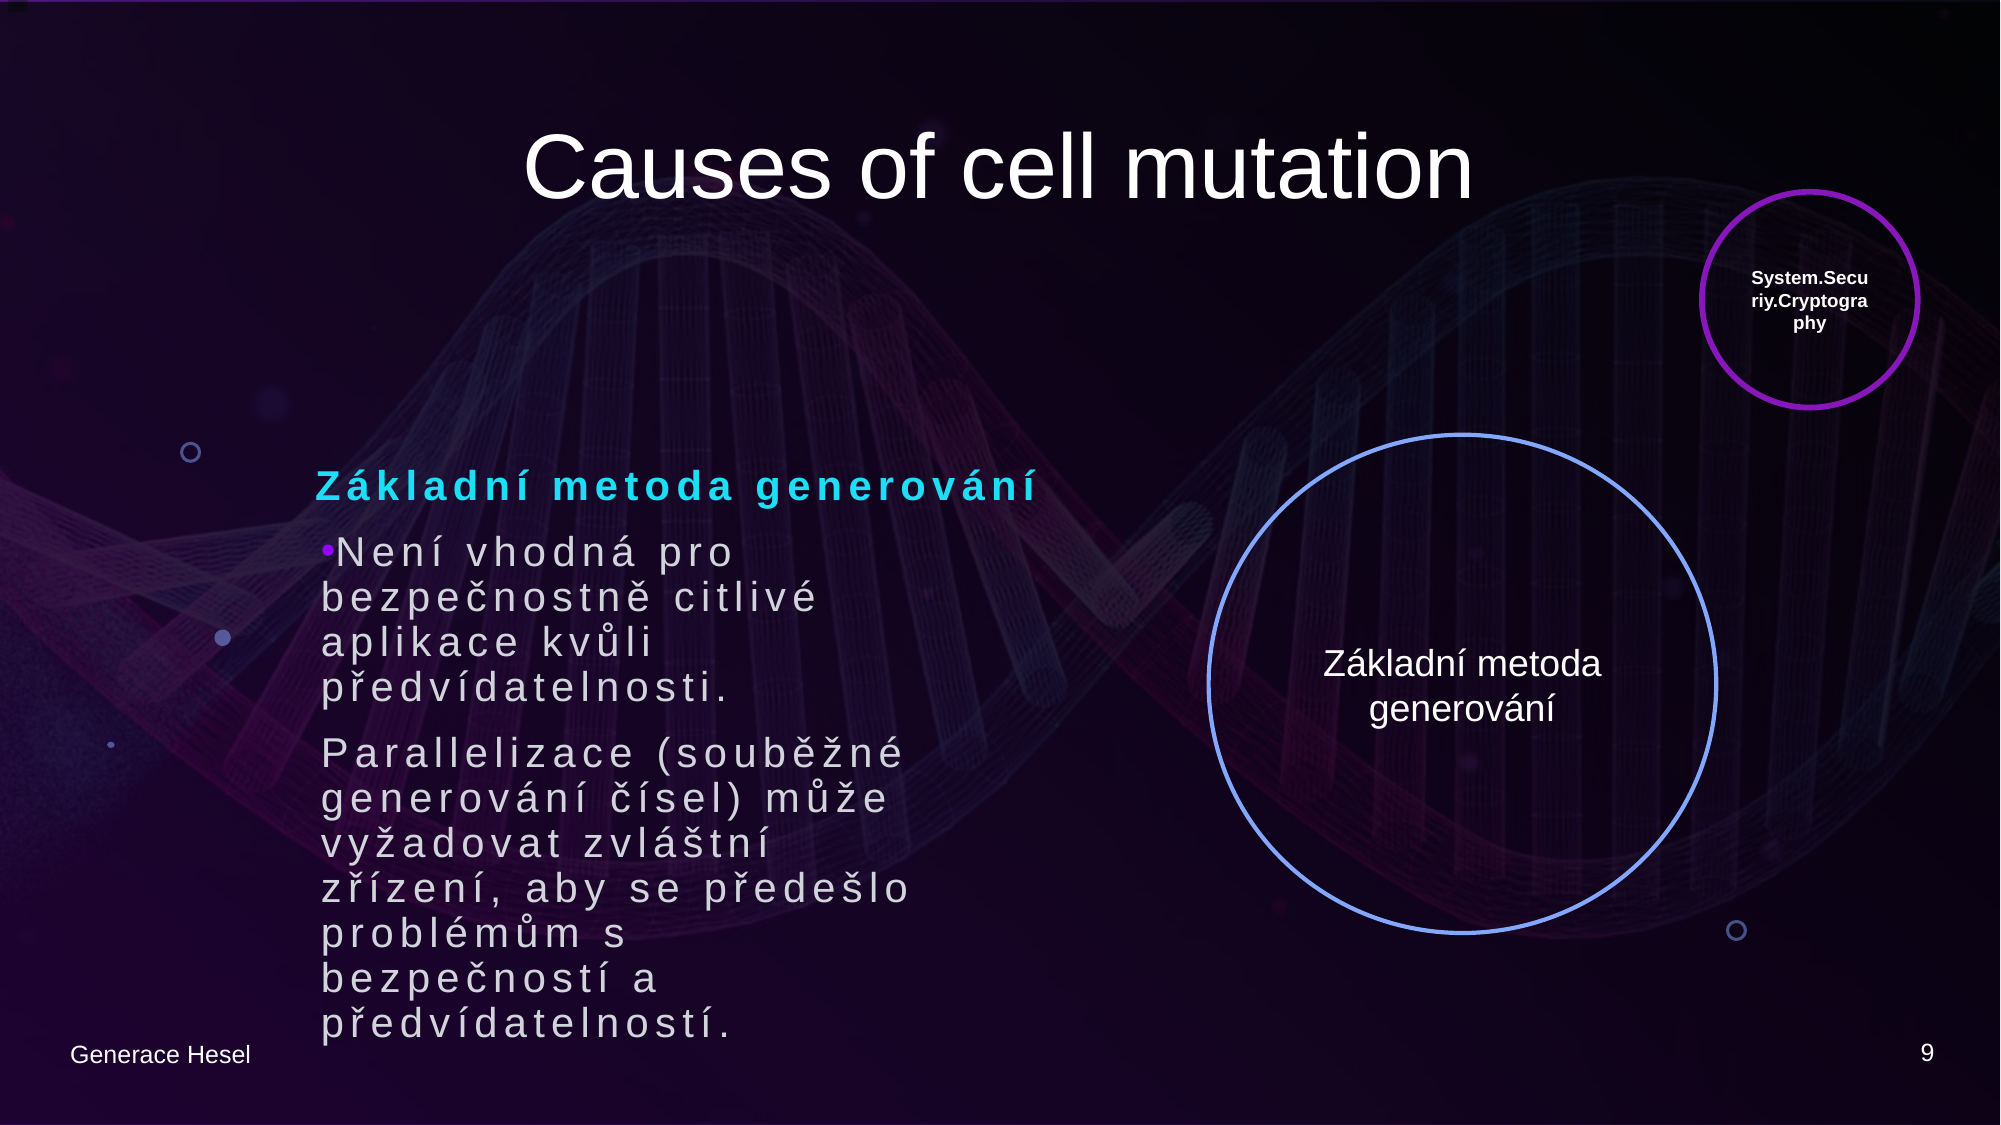

# Causes of cell mutation
System.Securiy.Cryptography
Základní metoda generování
Základní metoda generování
Není vhodná pro bezpečnostně citlivé aplikace kvůli předvídatelnosti.
Parallelizace (souběžné generování čísel) může vyžadovat zvláštní zřízení, aby se předešlo problémům s bezpečností a předvídatelností.
9
Generace Hesel